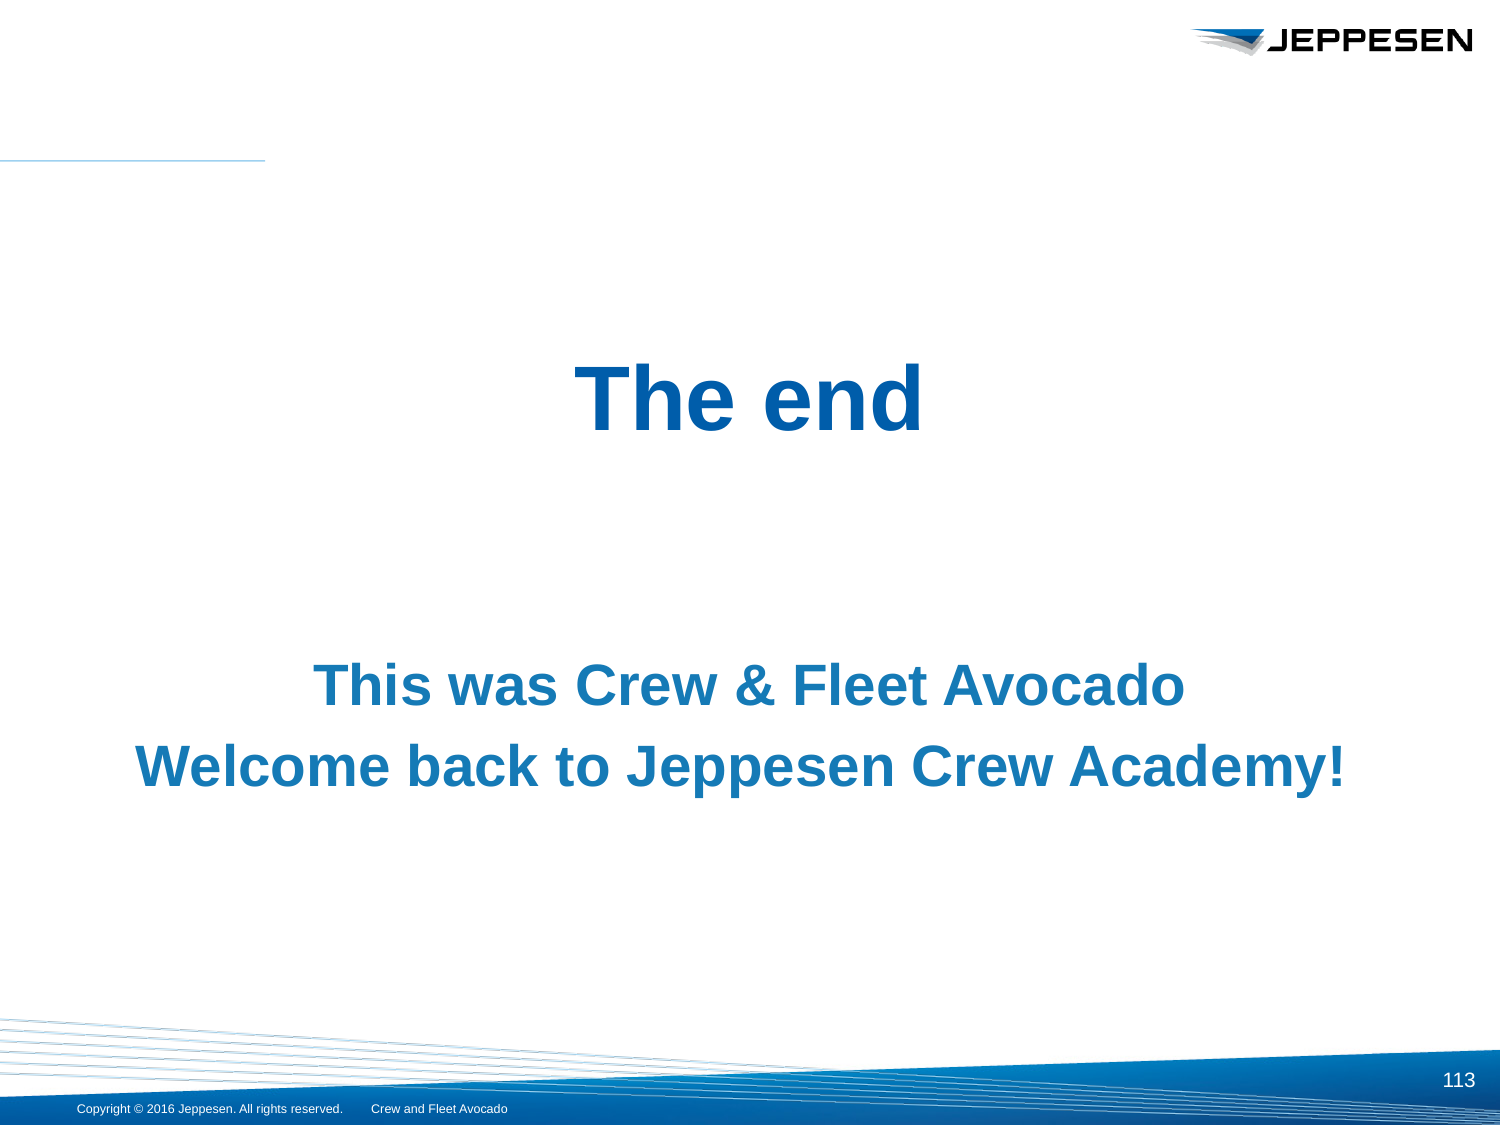

# The end
This was Crew & Fleet Avocado
Welcome back to Jeppesen Crew Academy!
113